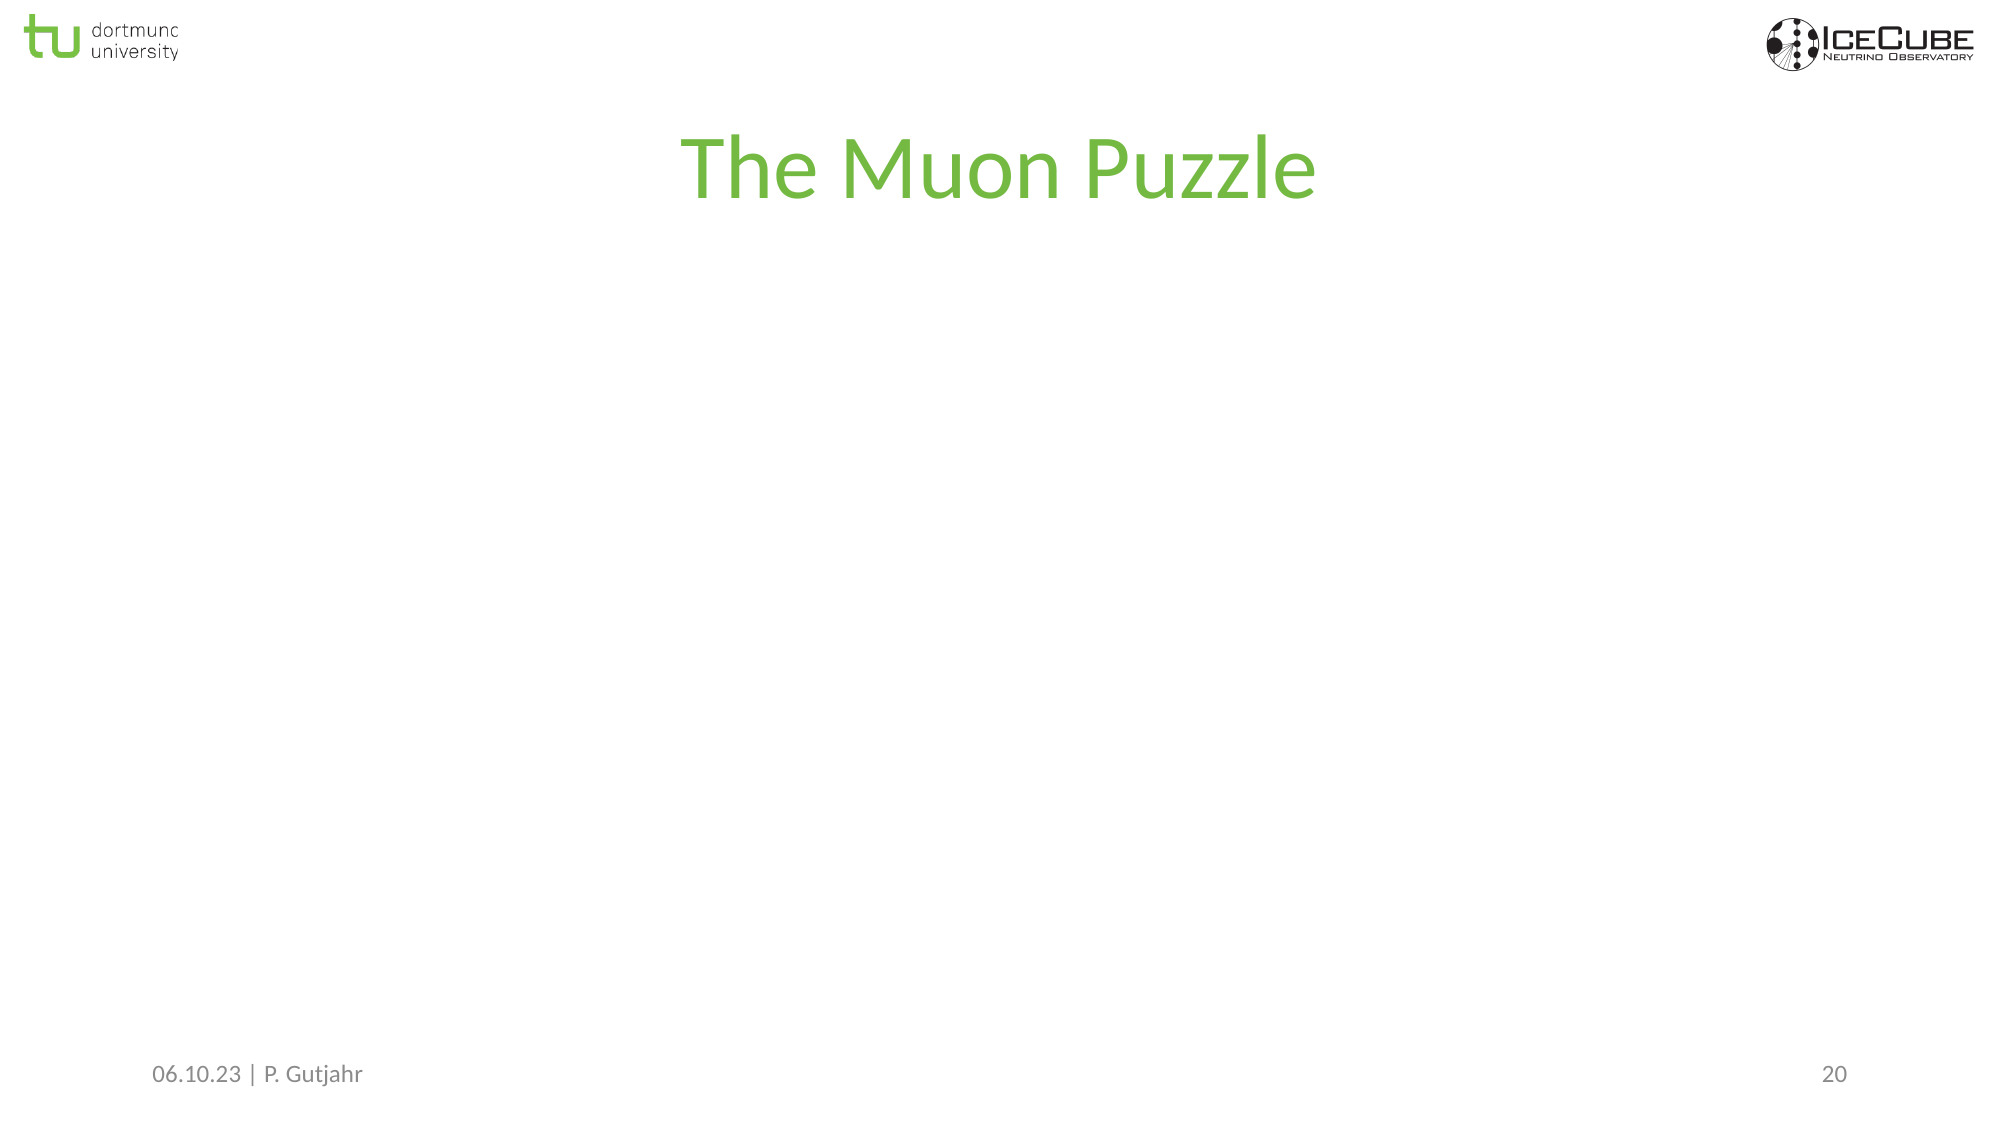

# The Muon Puzzle

06.10.23 | P. Gutjahr
20